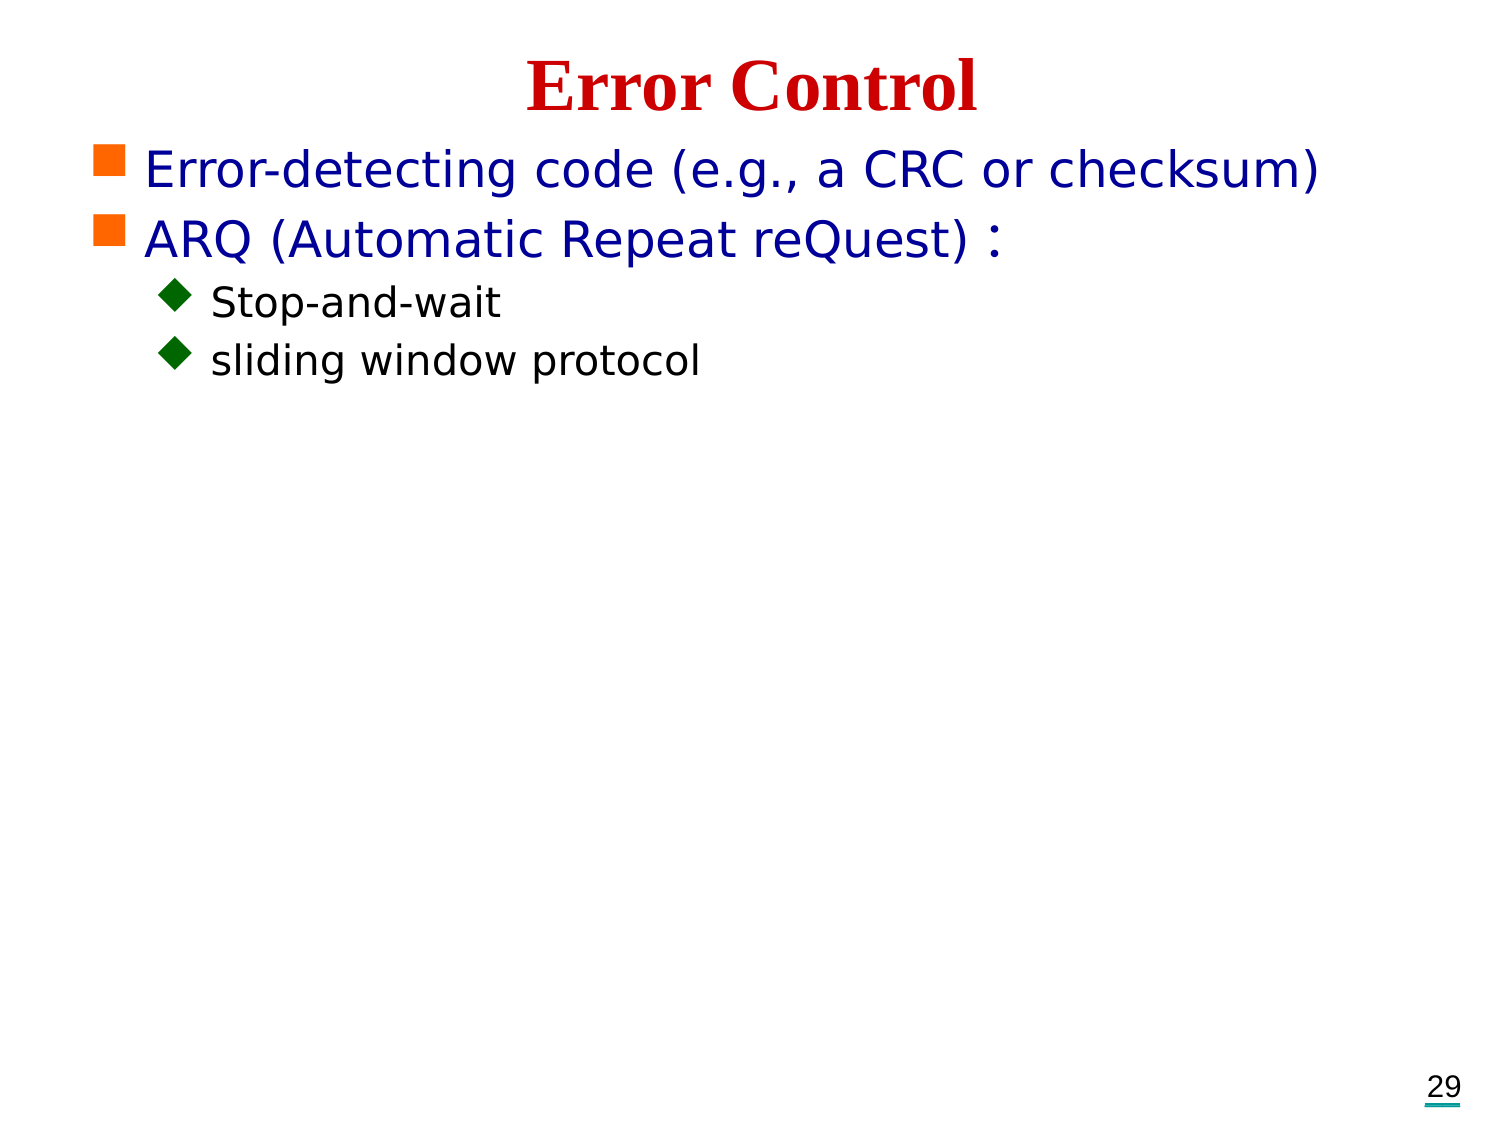

# Error Control
Error-detecting code (e.g., a CRC or checksum)
ARQ (Automatic Repeat reQuest)：
Stop-and-wait
sliding window protocol